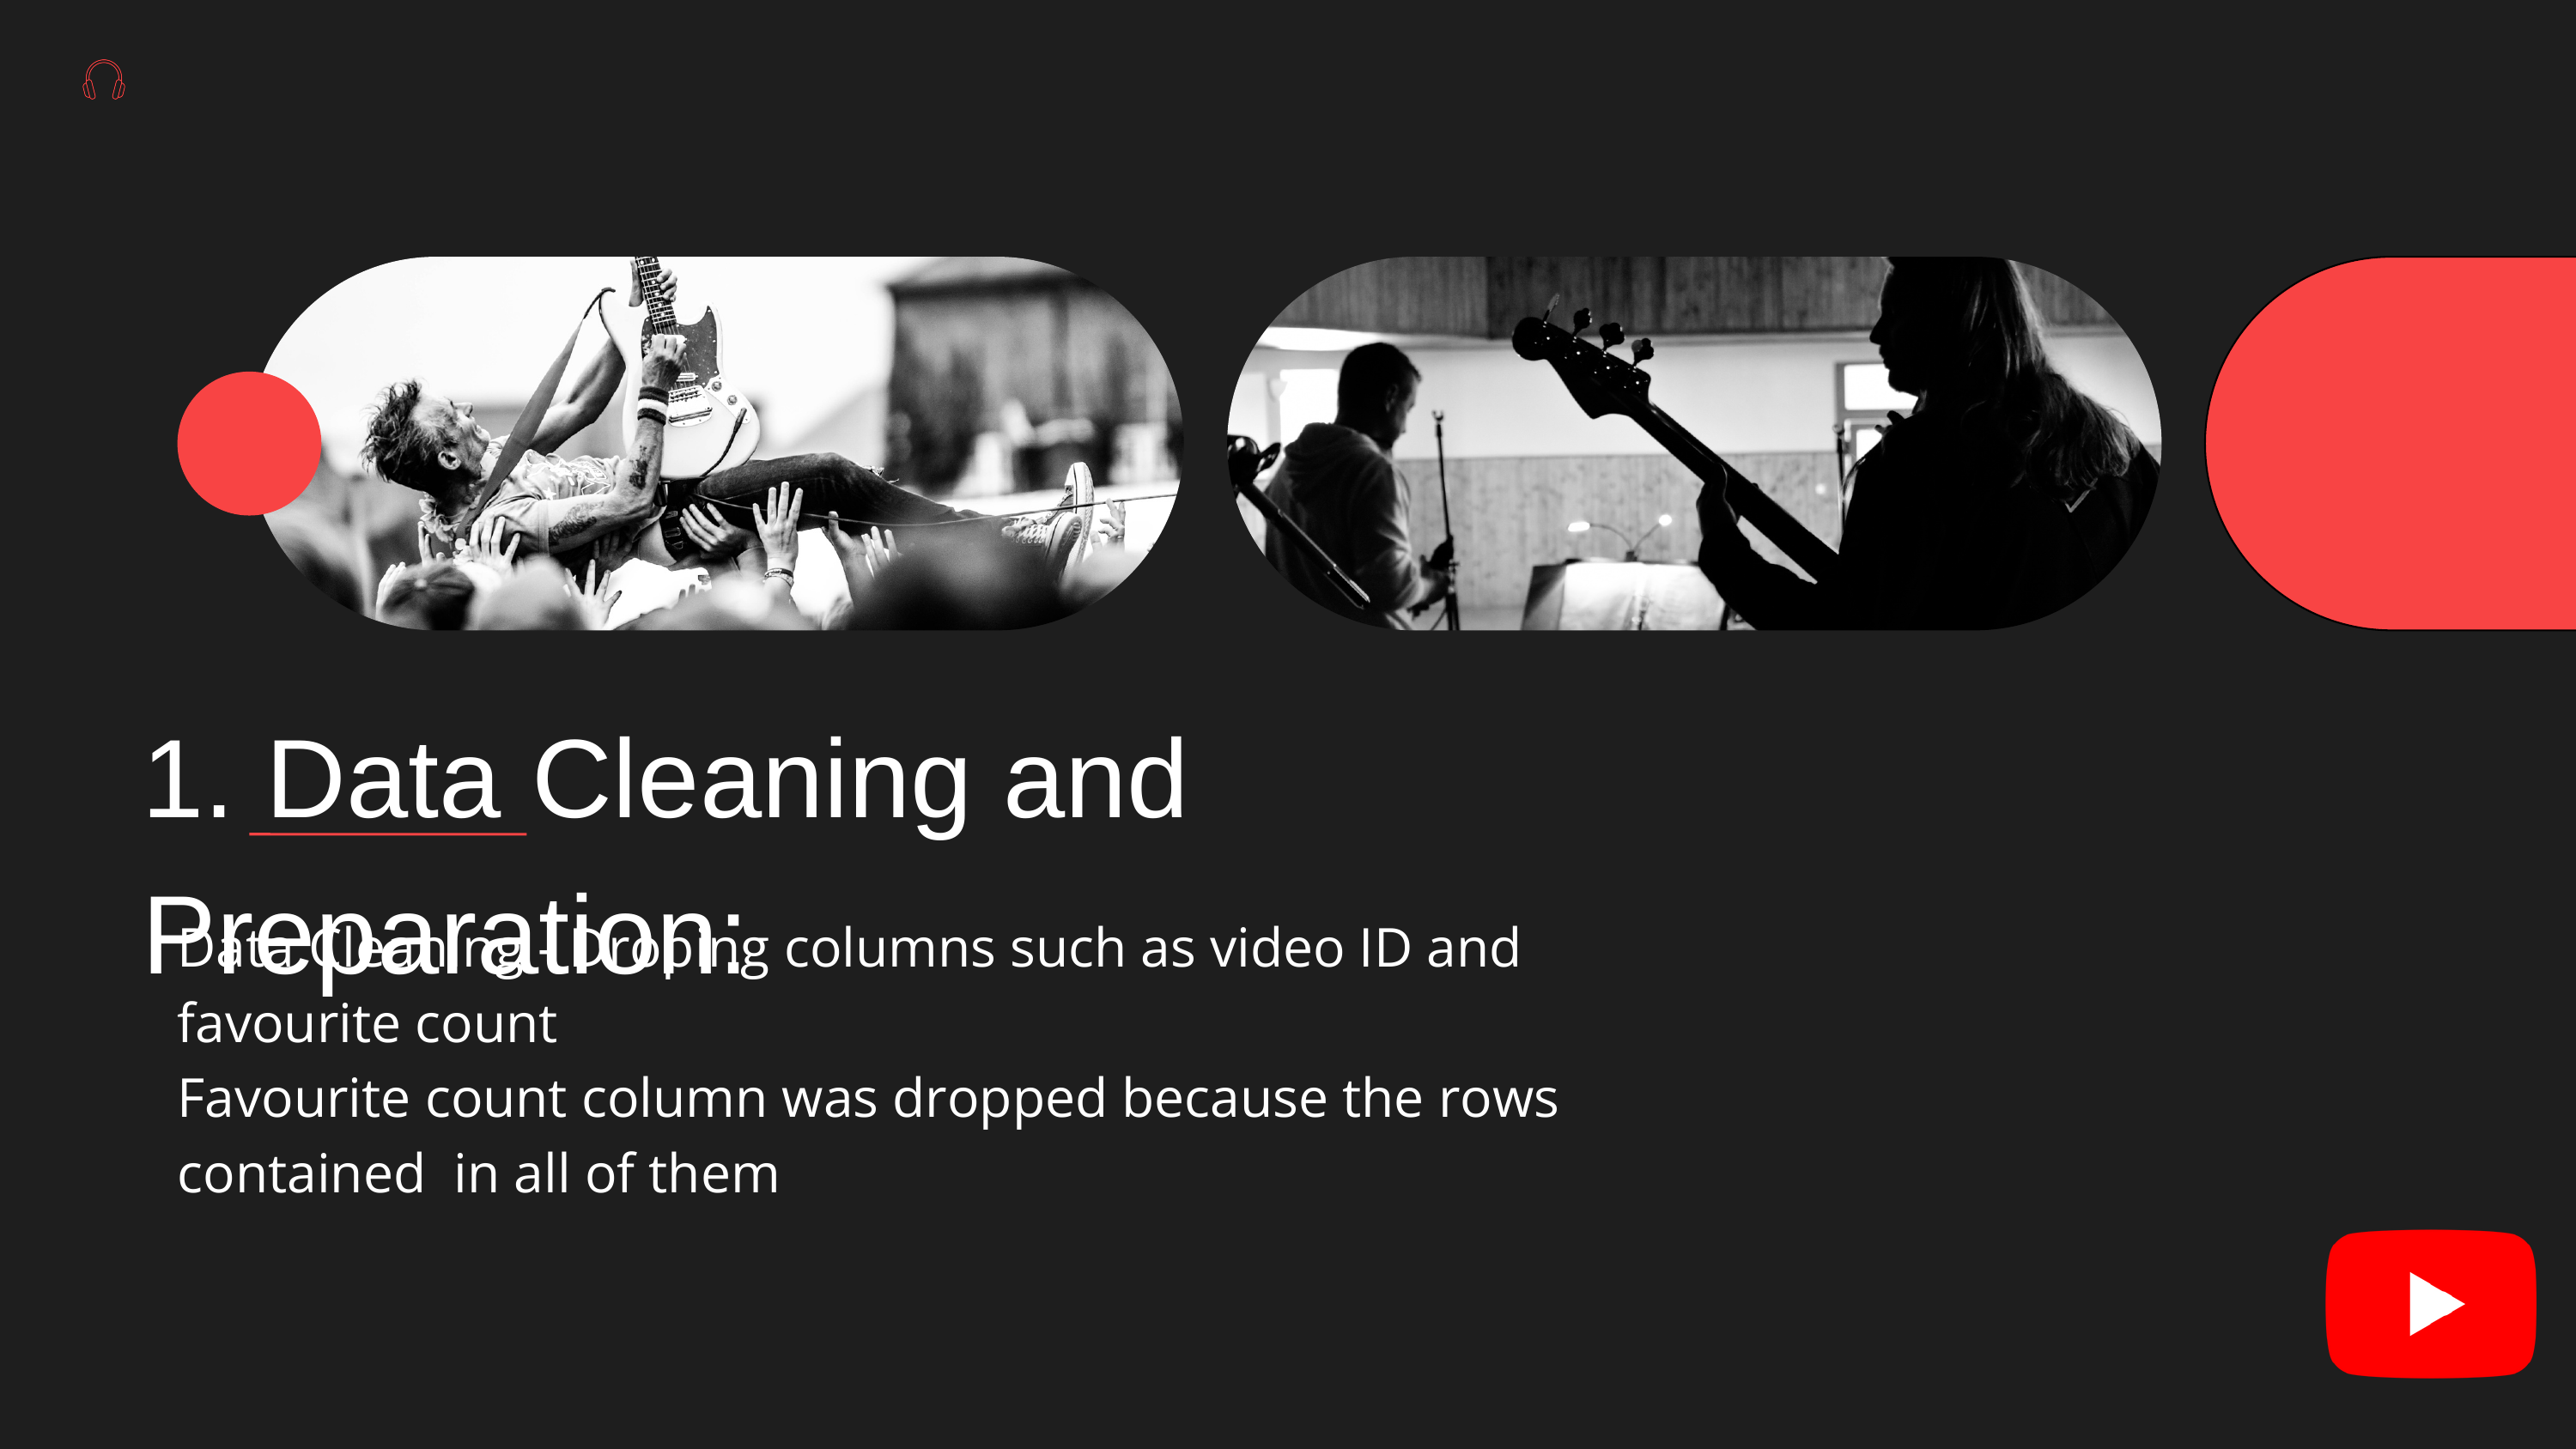

1. Data Cleaning and Preparation:

Data Cleaning - Droping columns such as video ID and favourite count
Favourite count column was dropped because the rows contained  in all of them